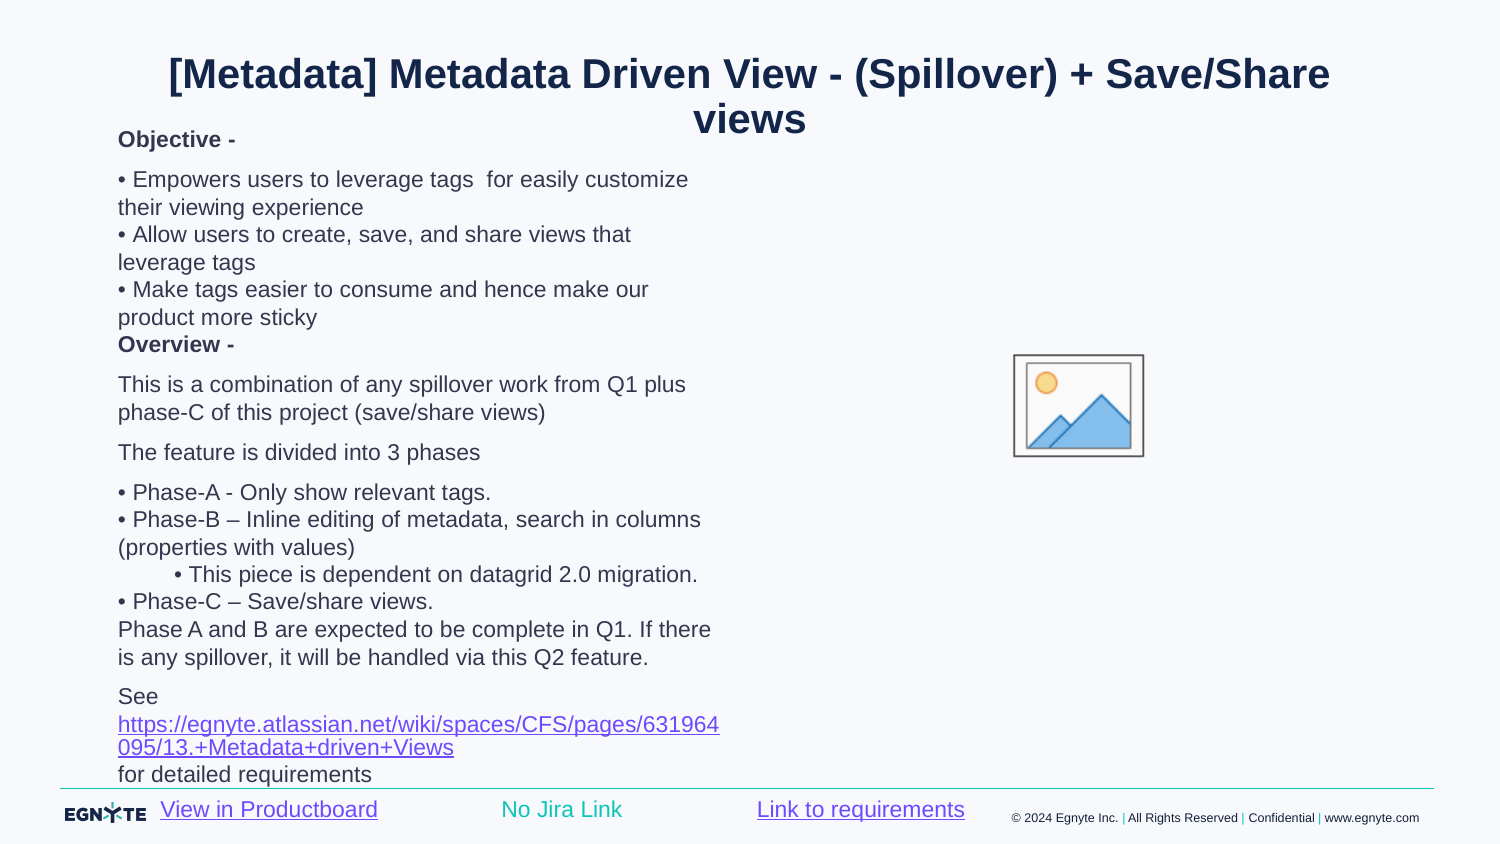

# [Metadata] Metadata Driven View - (Spillover) + Save/Share views
Objective -
• Empowers users to leverage tags  for easily customize their viewing experience
• Allow users to create, save, and share views that leverage tags
• Make tags easier to consume and hence make our product more sticky
Overview -
This is a combination of any spillover work from Q1 plus phase-C of this project (save/share views)
The feature is divided into 3 phases
• Phase-A - Only show relevant tags.
• Phase-B – Inline editing of metadata, search in columns (properties with values)
• This piece is dependent on datagrid 2.0 migration.
• Phase-C – Save/share views.
Phase A and B are expected to be complete in Q1. If there is any spillover, it will be handled via this Q2 feature.
Seehttps://egnyte.atlassian.net/wiki/spaces/CFS/pages/631964095/13.+Metadata+driven+Viewsfor detailed requirements

Link to requirements
No Jira Link
View in Productboard